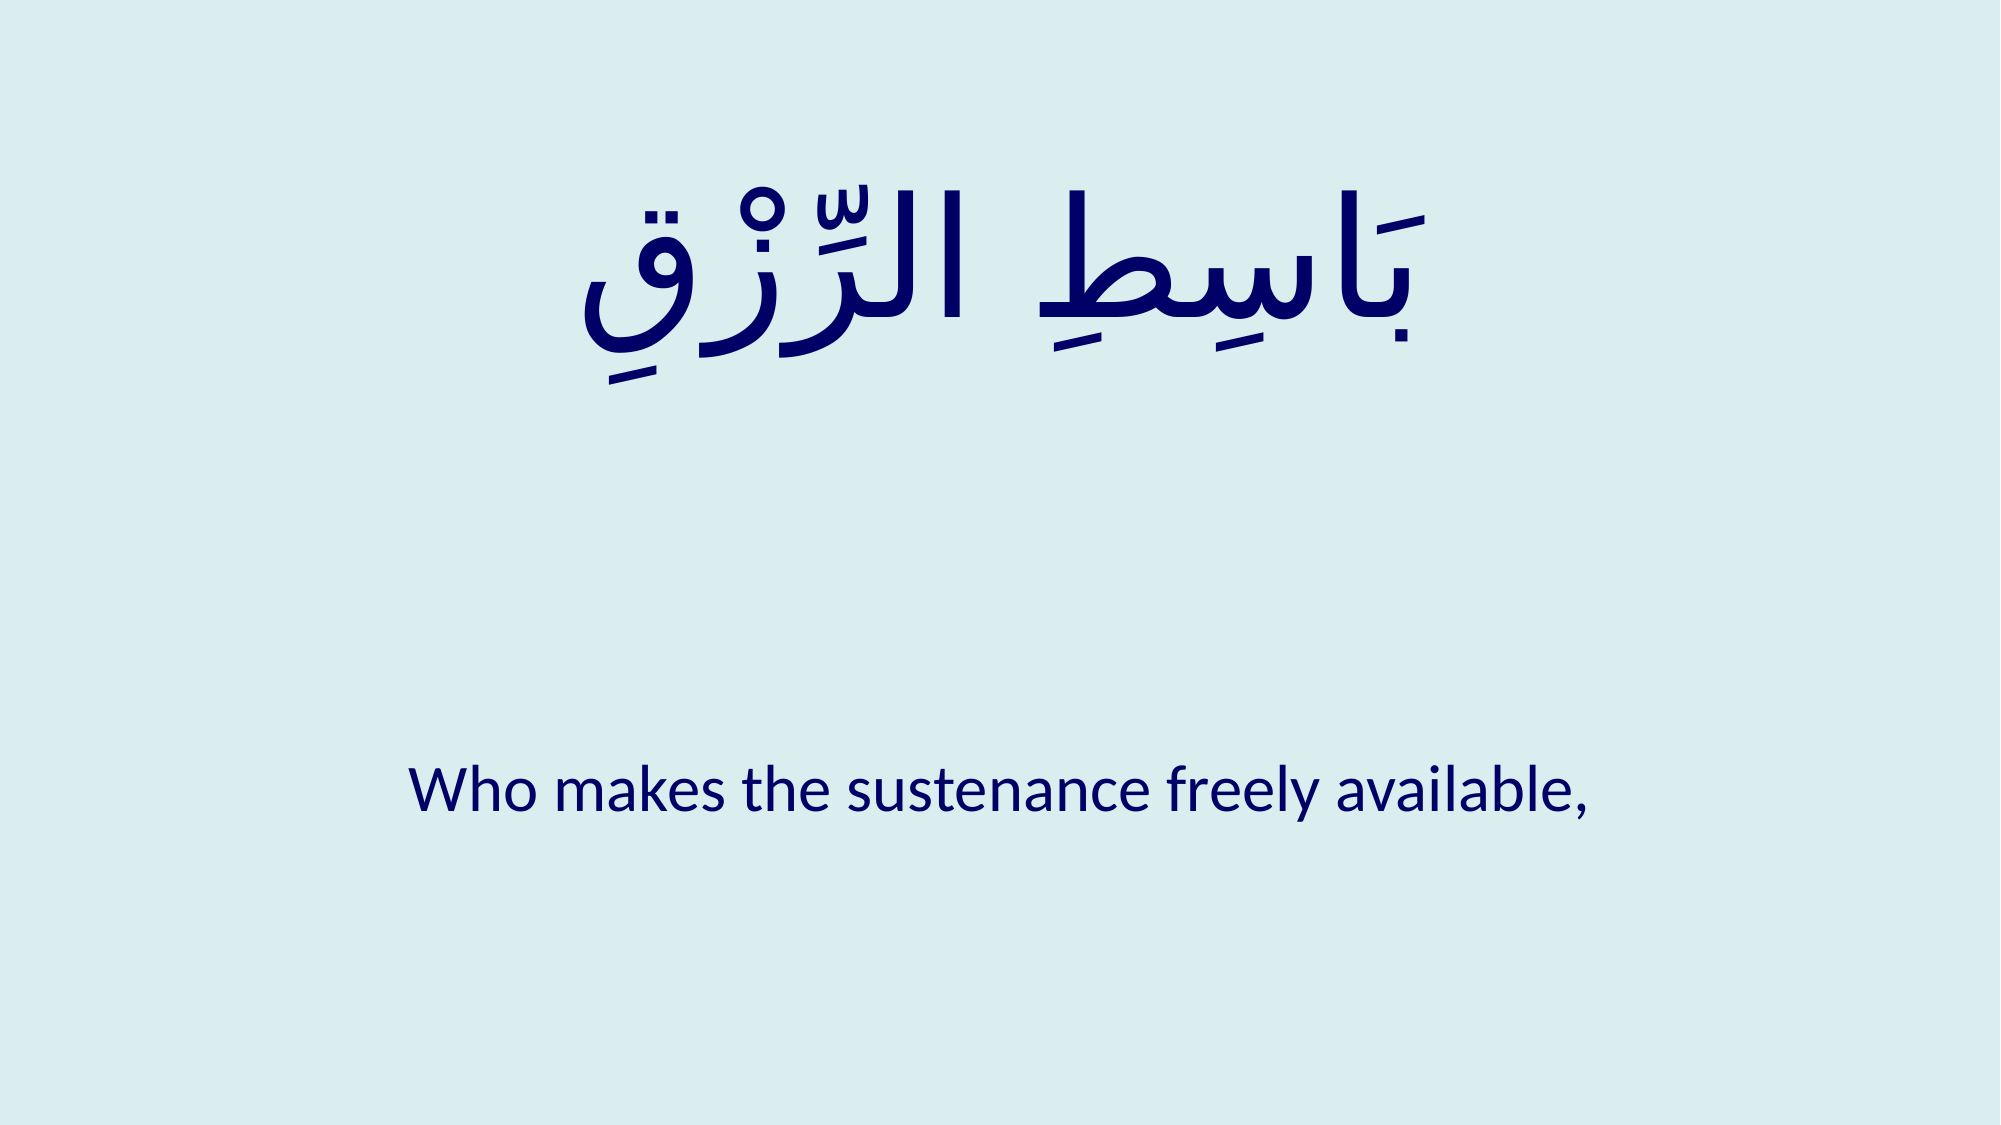

# بَاسِطِ الرِّزْقِ
Who makes the sustenance freely available,